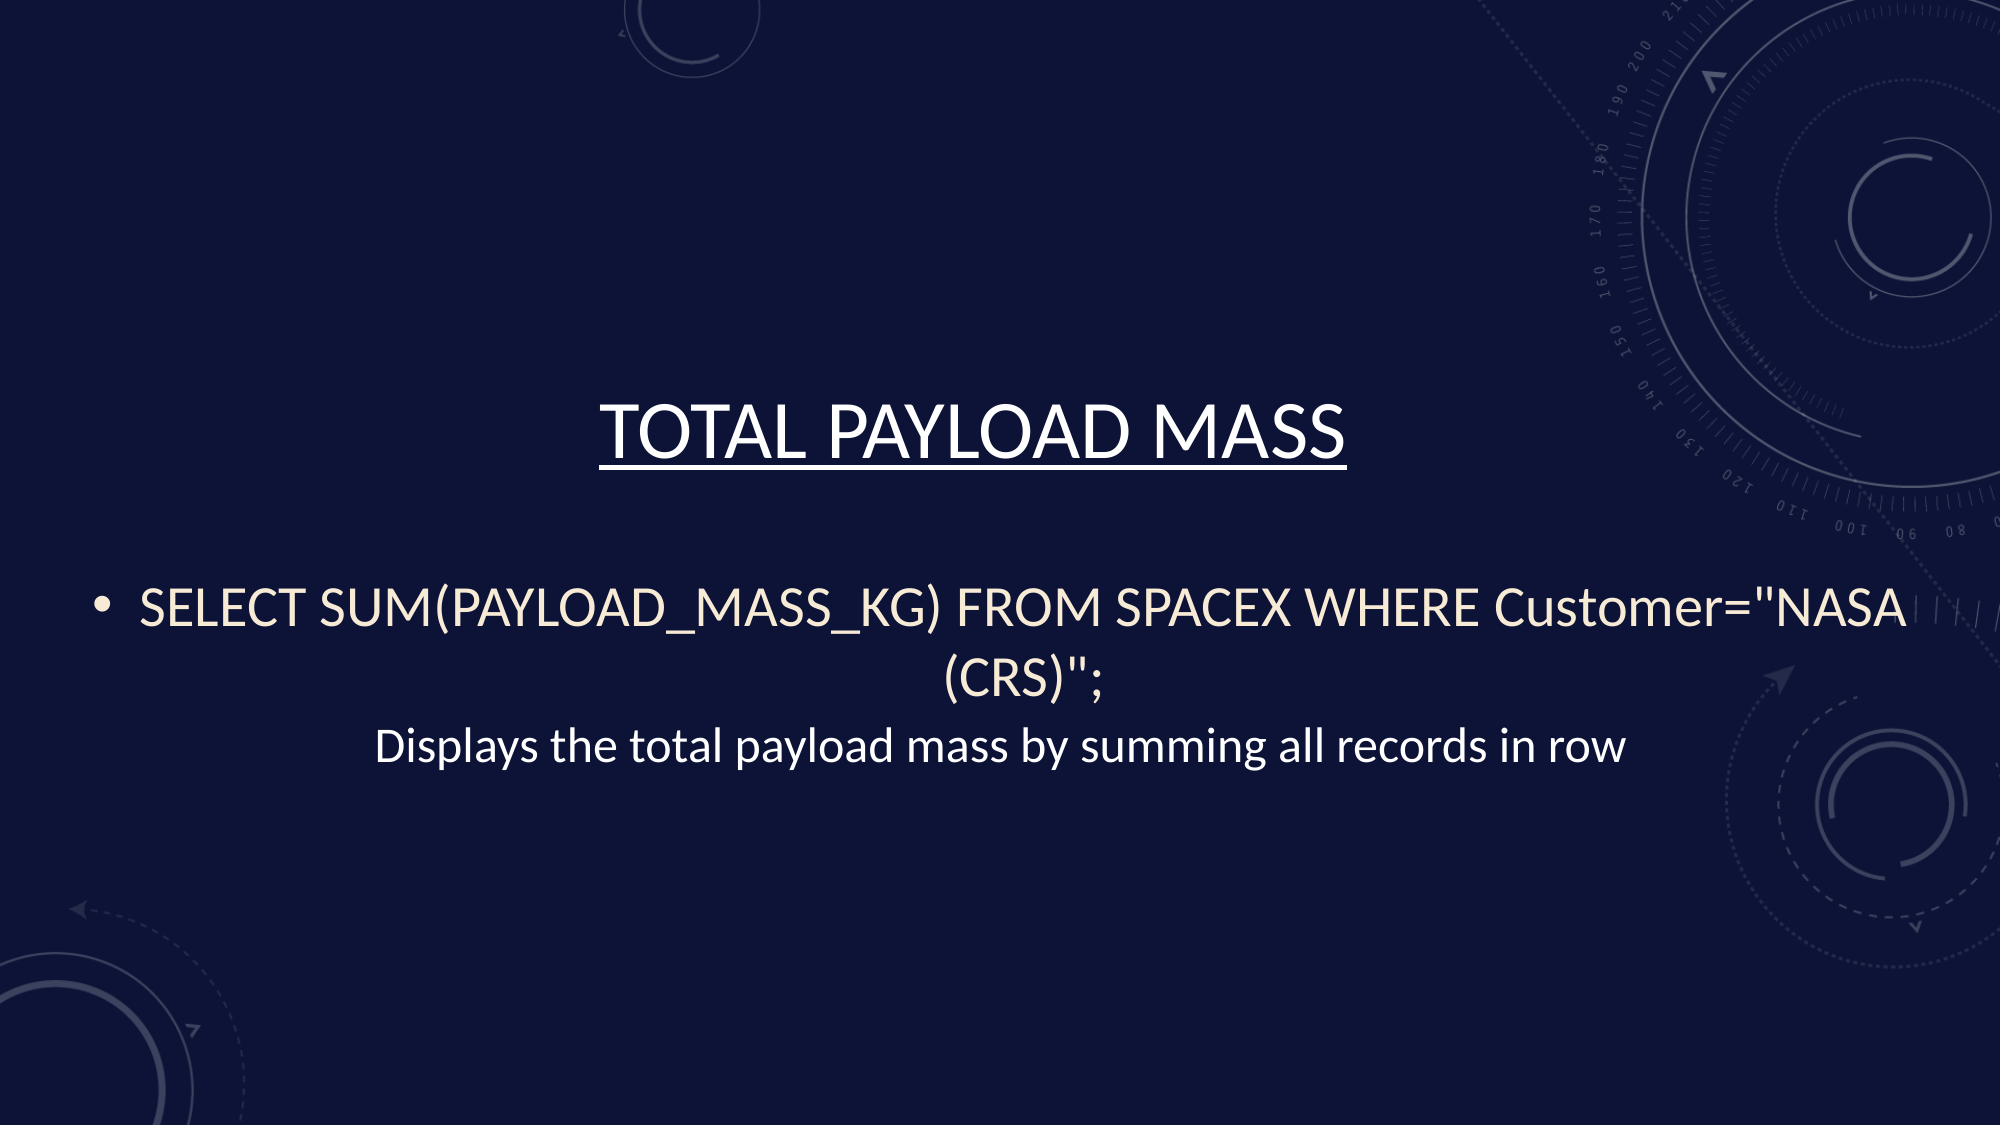

# Total payload mass
SELECT SUM(PAYLOAD_MASS_KG) FROM SPACEX WHERE Customer="NASA (CRS)";

Displays the total payload mass by summing all records in row